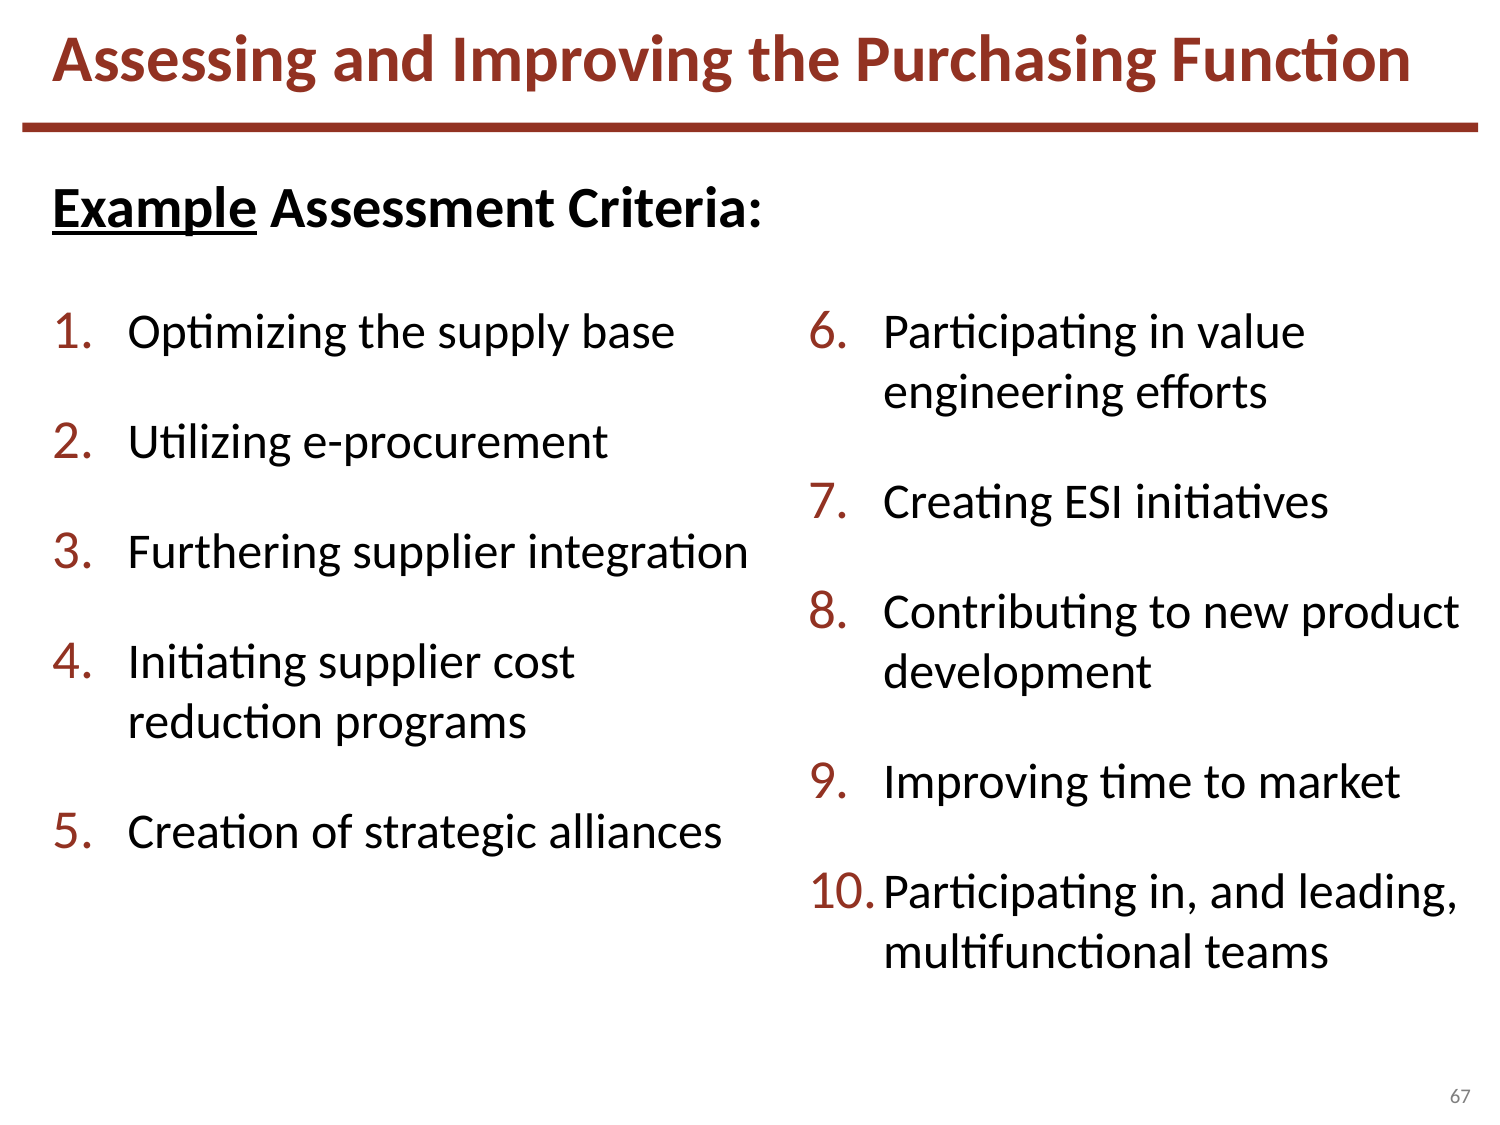

Assessing and Improving the Purchasing Function
Example Assessment Criteria:
Optimizing the supply base
Utilizing e-procurement
Furthering supplier integration
Initiating supplier cost reduction programs
Creation of strategic alliances
Participating in value engineering efforts
Creating ESI initiatives
Contributing to new product development
Improving time to market
Participating in, and leading, multifunctional teams
67